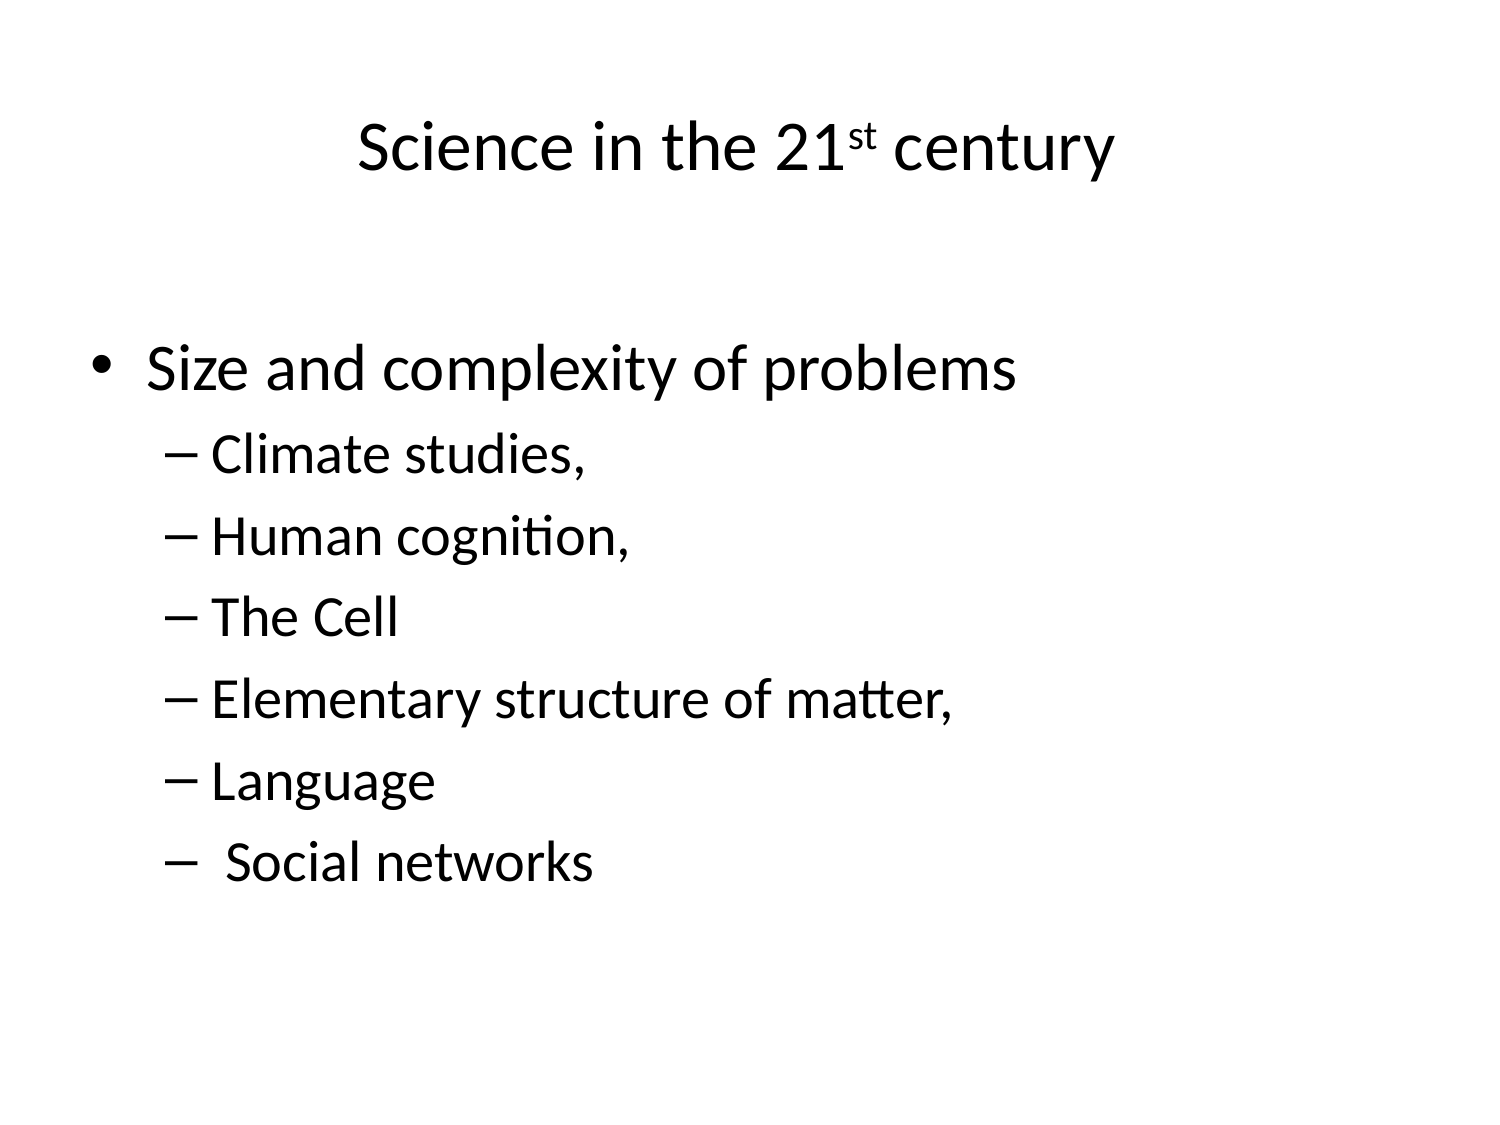

# Science in the 21st century
Size and complexity of problems
Climate studies,
Human cognition,
The Cell
Elementary structure of matter,
Language
 Social networks